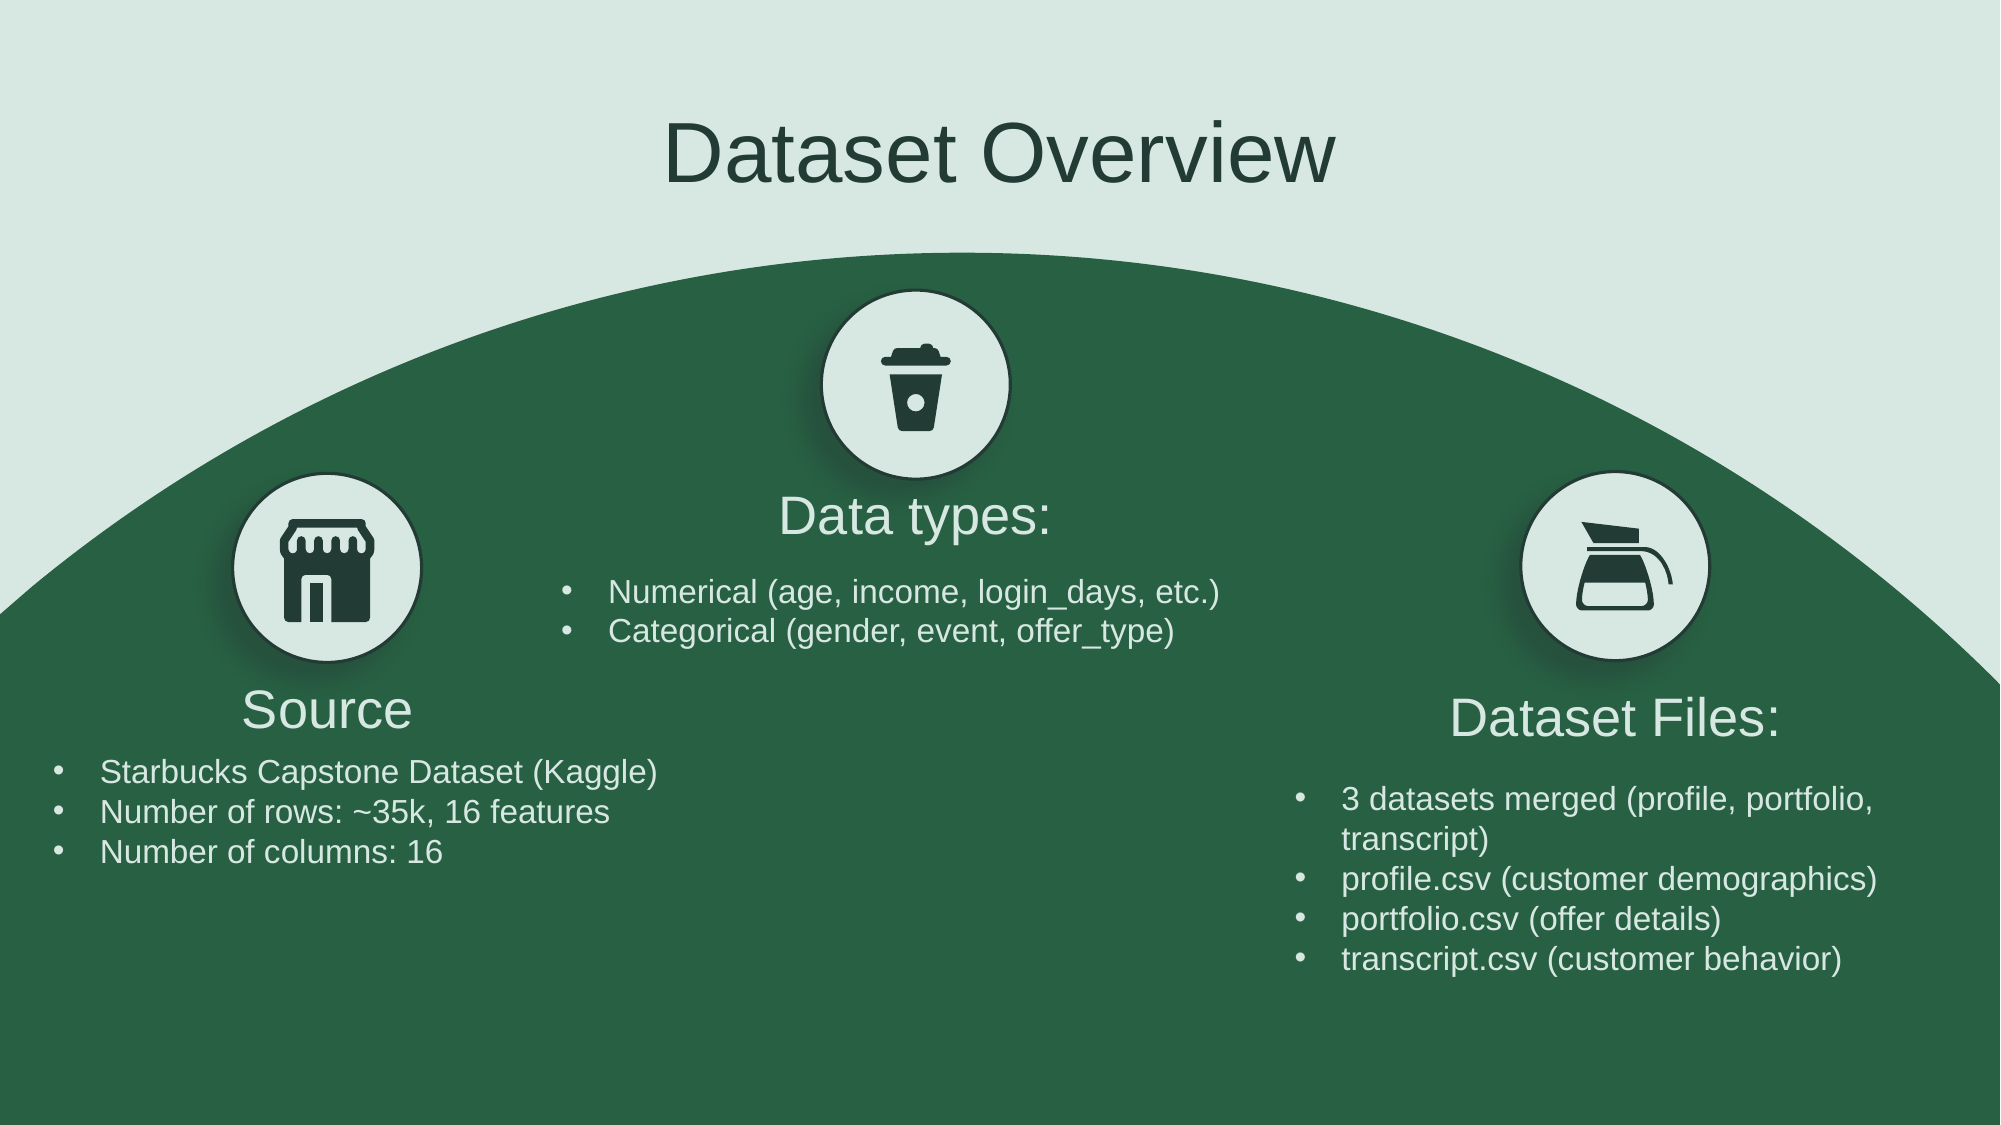

Dataset Overview

Data types:

Numerical (age, income, login_days, etc.)
Categorical (gender, event, offer_type)
Source
Dataset Files:
Starbucks Capstone Dataset (Kaggle)
Number of rows: ~35k, 16 features
Number of columns: 16
3 datasets merged (profile, portfolio, transcript)
profile.csv (customer demographics)
portfolio.csv (offer details)
transcript.csv (customer behavior)